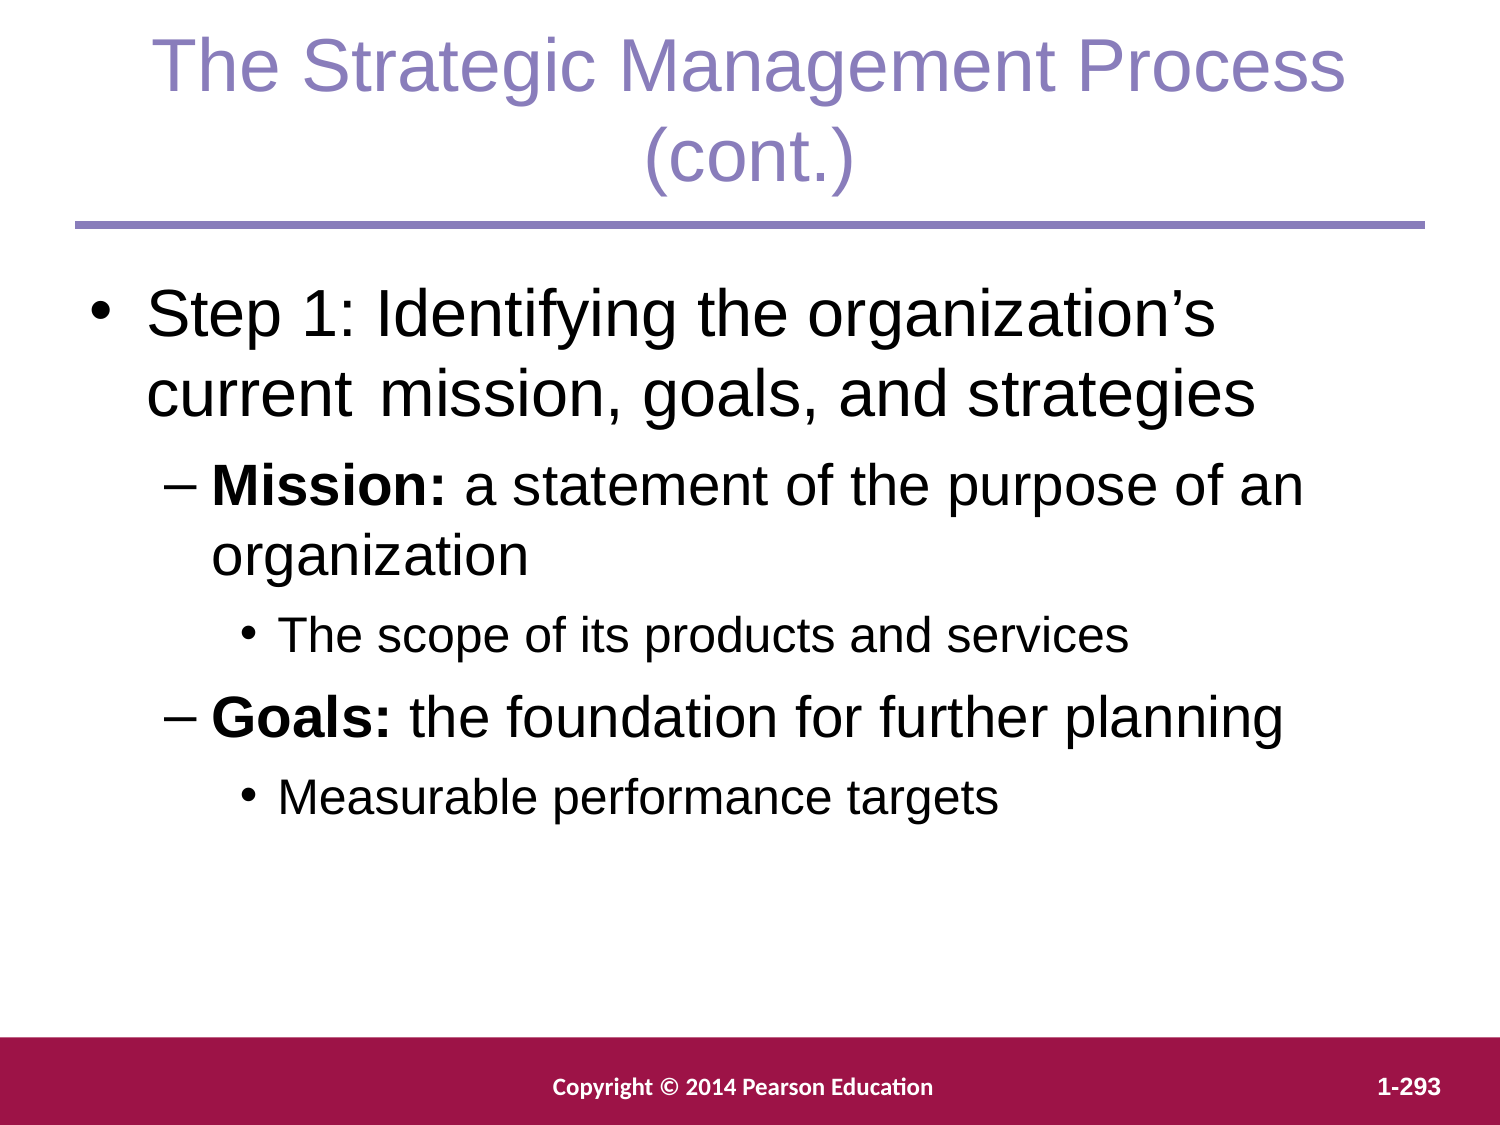

The Strategic Management Process (cont.)
Step 1: Identifying the organization’s current 	mission, goals, and strategies
Mission: a statement of the purpose of an organization
The scope of its products and services
Goals: the foundation for further planning
Measurable performance targets